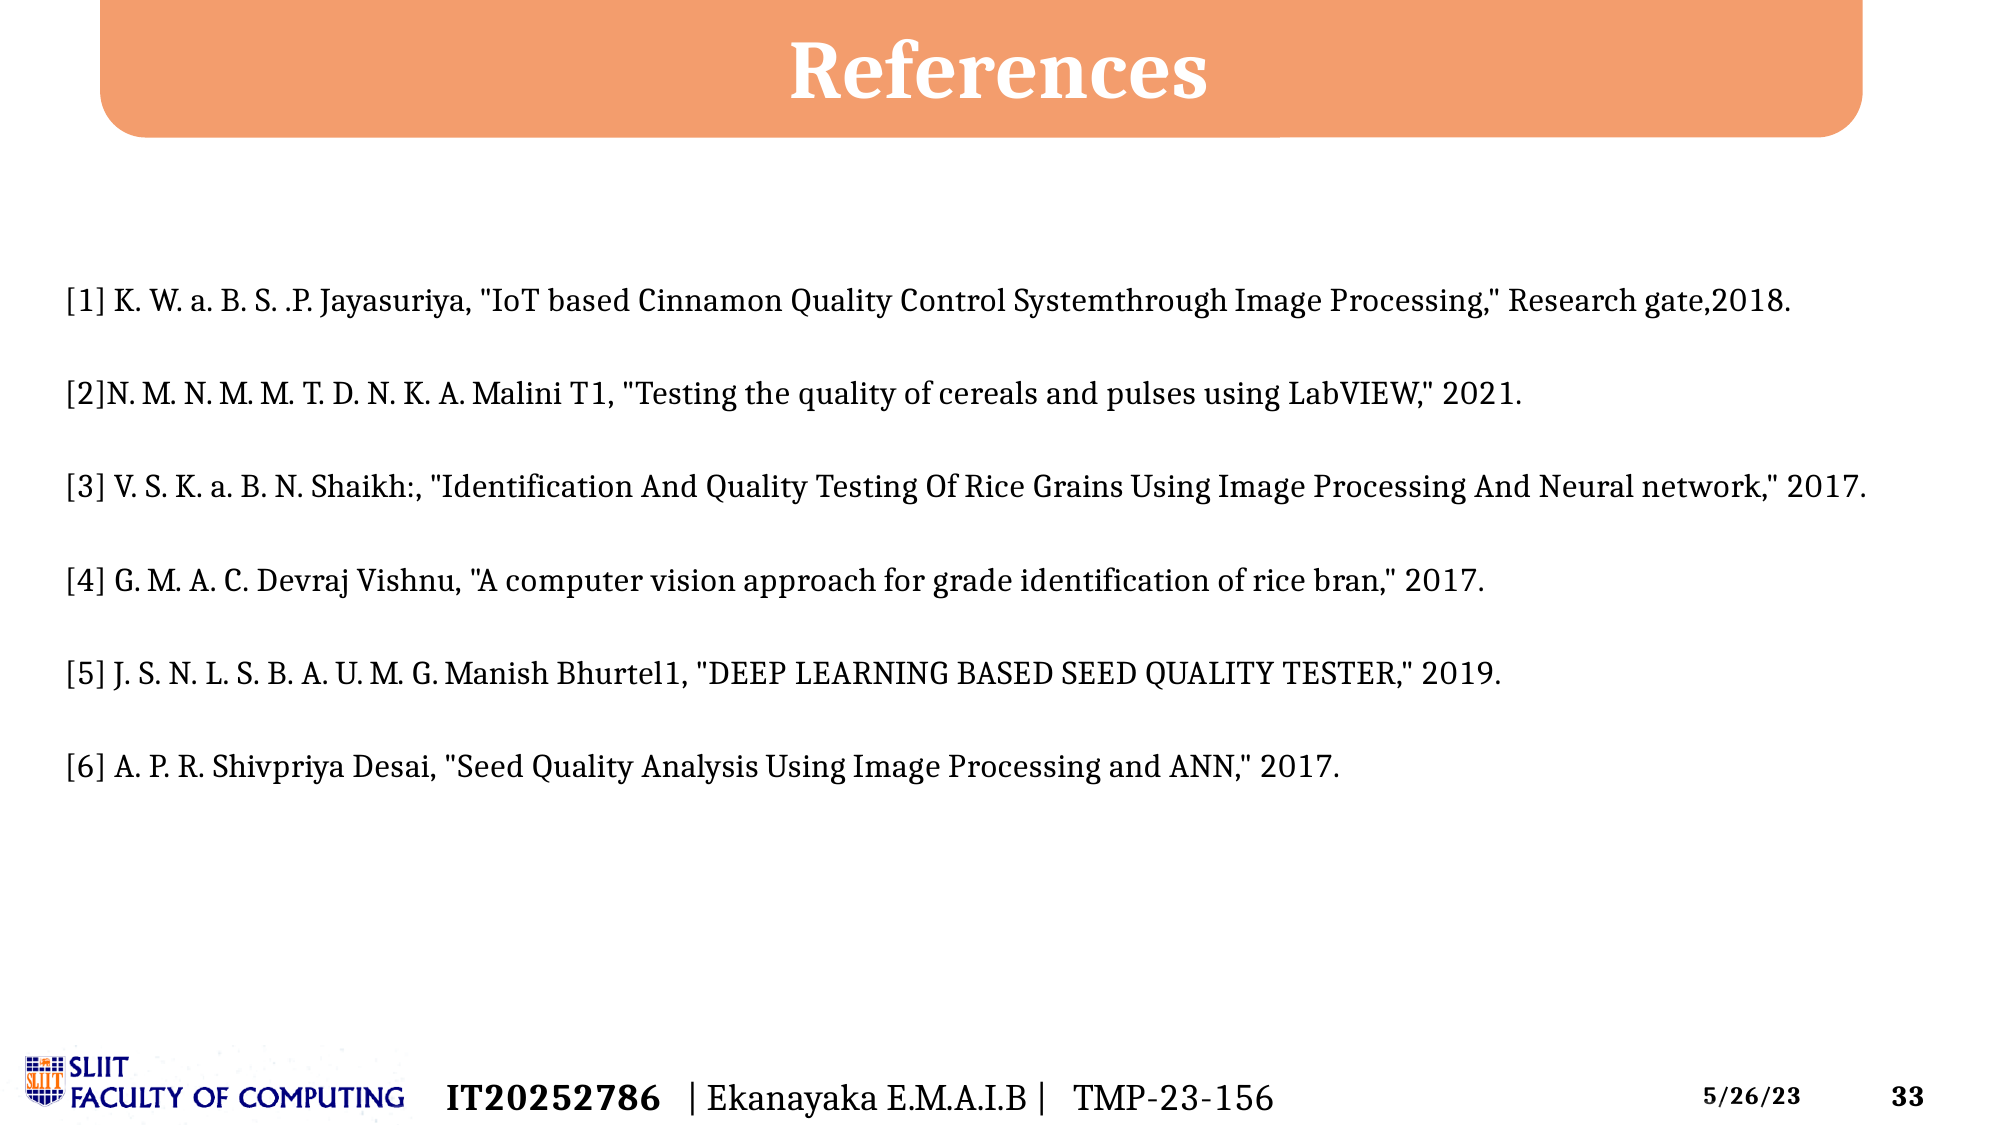

References

[1] K. W. a. B. S. .P. Jayasuriya, "IoT based Cinnamon Quality Control Systemthrough Image Processing," Research gate,2018.

[2]N. M. N. M. M. T. D. N. K. A. Malini T1, "Testing the quality of cereals and pulses using LabVIEW," 2021.

[3] V. S. K. a. B. N. Shaikh:, "Identification And Quality Testing Of Rice Grains Using Image Processing And Neural network," 2017.

[4] G. M. A. C. Devraj Vishnu, "A computer vision approach for grade identification of rice bran," 2017.

[5] J. S. N. L. S. B. A. U. M. G. Manish Bhurtel1, "DEEP LEARNING BASED SEED QUALITY TESTER," 2019.

[6] A. P. R. Shivpriya Desai, "Seed Quality Analysis Using Image Processing and ANN," 2017.

IT20252786   | Ekanayaka E.M.A.I.B |   TMP-23-156